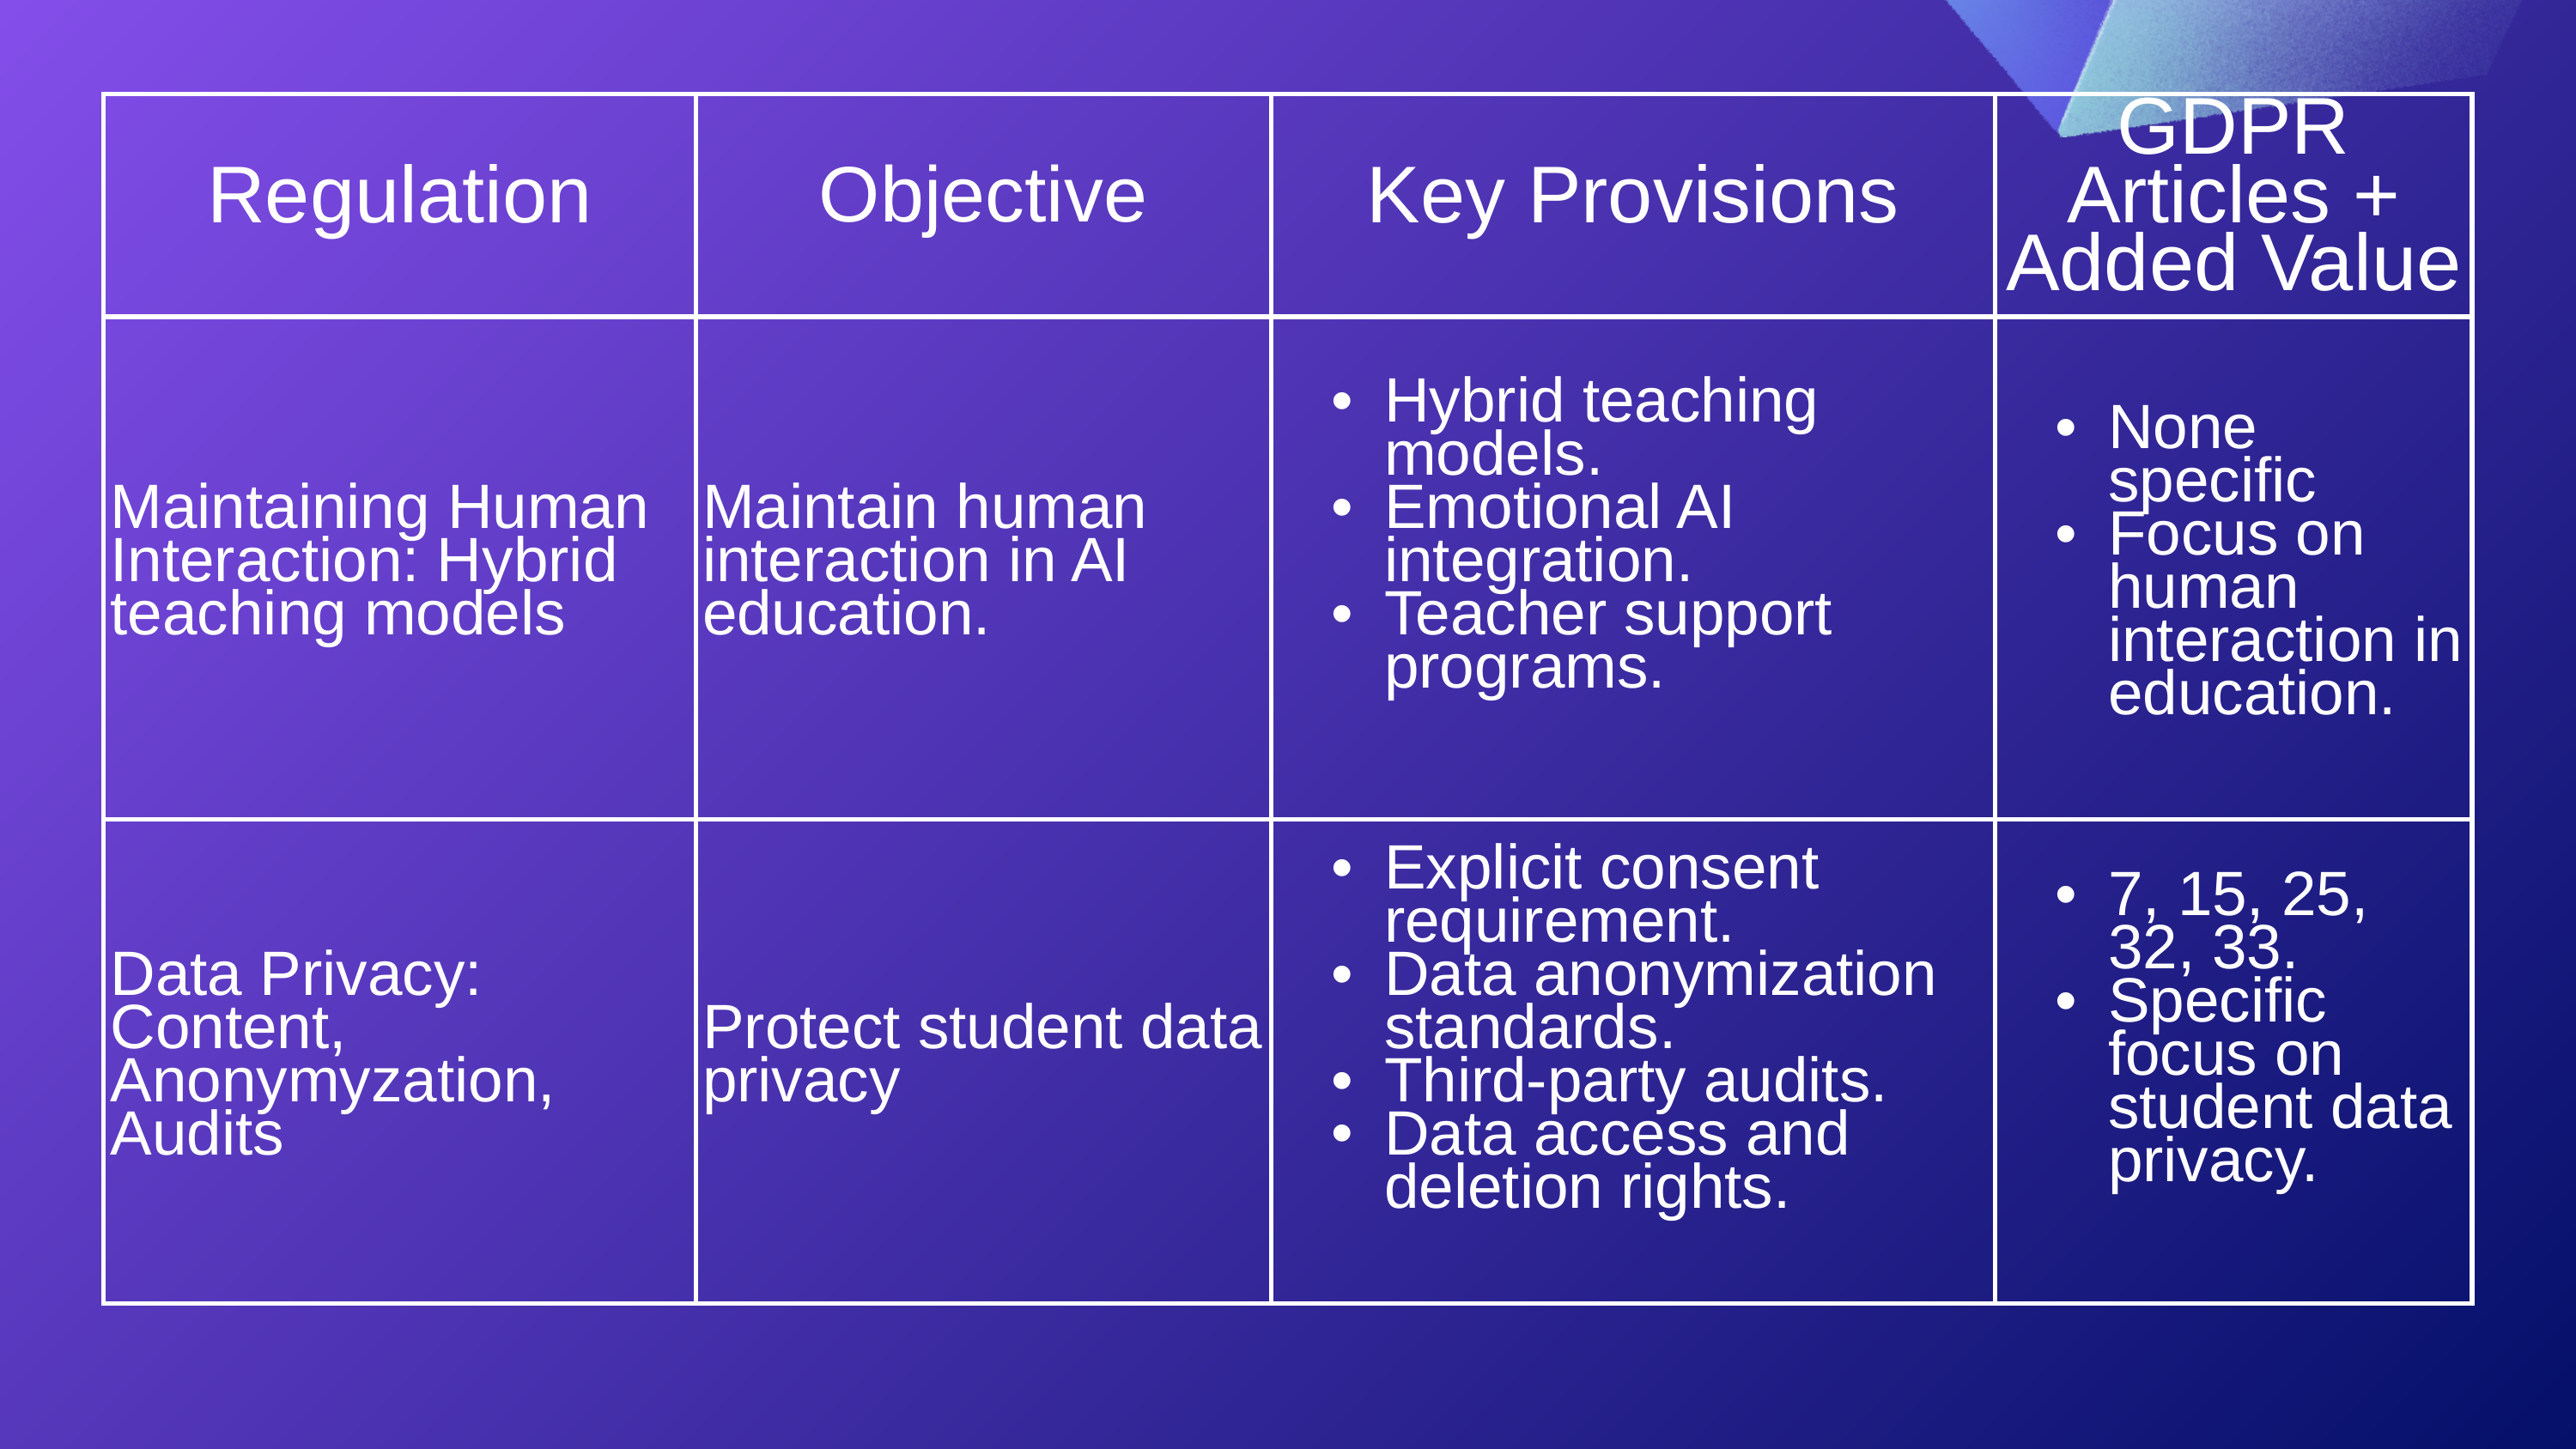

| Regulation | Objective | Key Provisions | GDPR Articles + Added Value |
| --- | --- | --- | --- |
| Maintaining Human Interaction: Hybrid teaching models | Maintain human interaction in AI education. | Hybrid teaching models. Emotional AI integration. Teacher support programs. | None specific Focus on human interaction in education. |
| Data Privacy: Content, Anonymyzation, Audits | Protect student data privacy | Explicit consent requirement. Data anonymization standards. Third-party audits. Data access and deletion rights. | 7, 15, 25, 32, 33. Specific focus on student data privacy. |